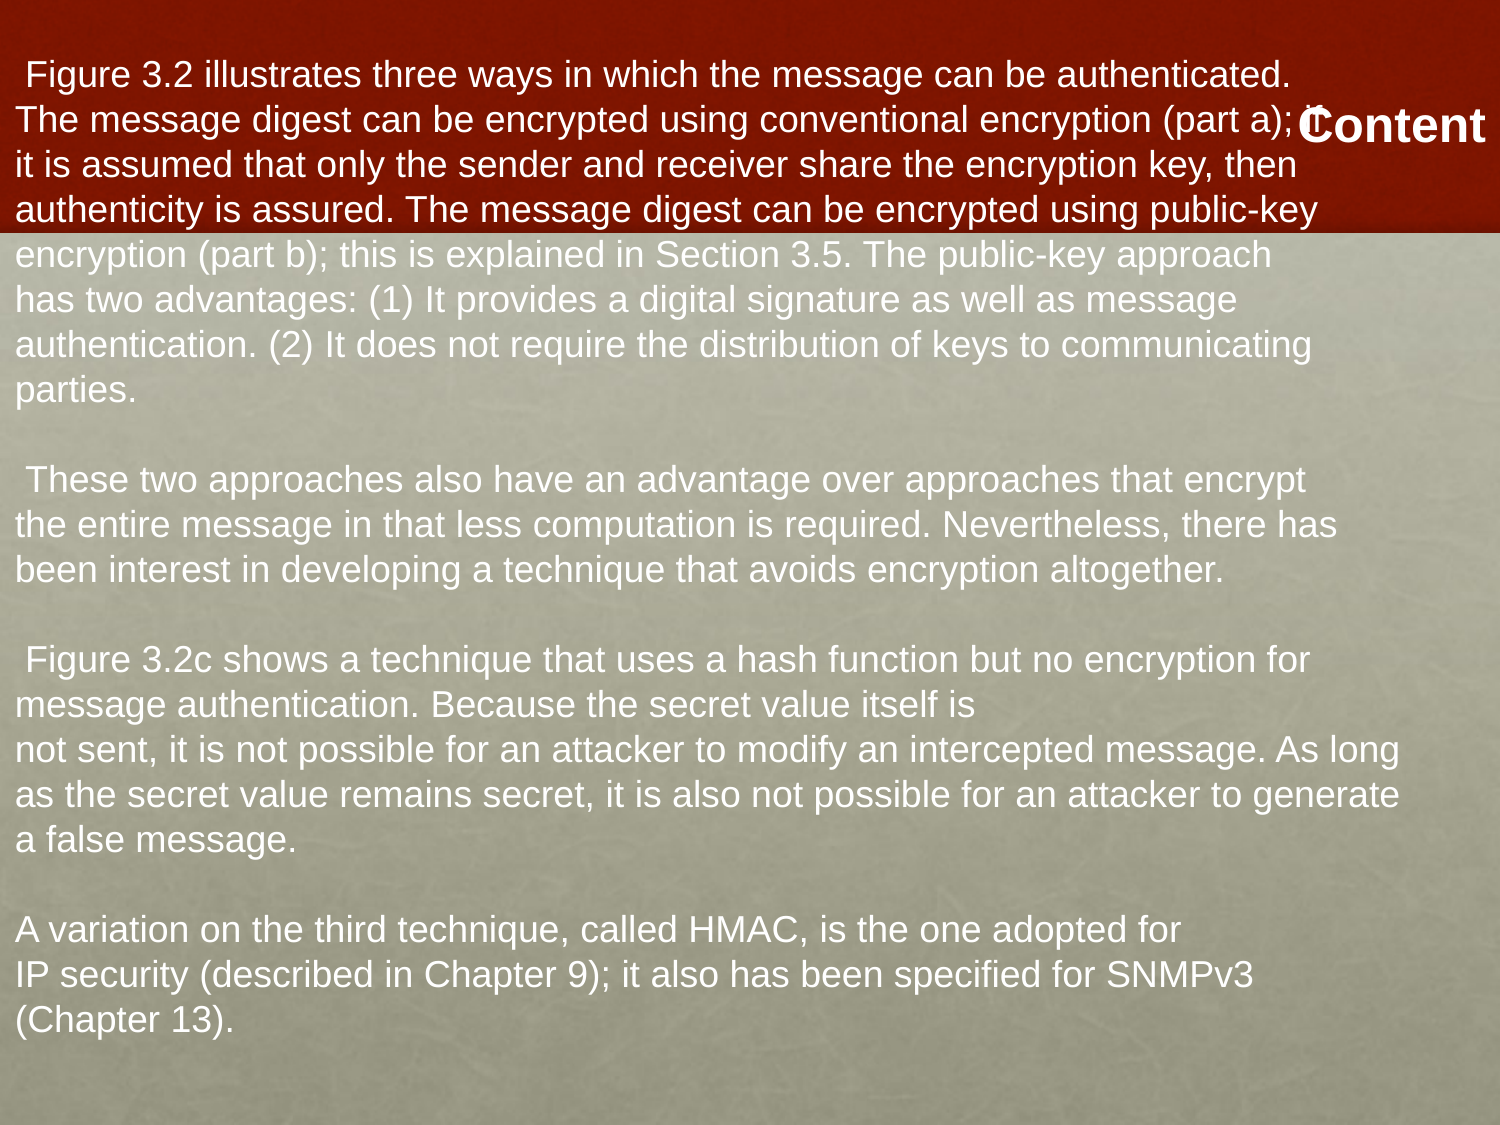

Figure 3.2 illustrates three ways in which the message can be authenticated.
The message digest can be encrypted using conventional encryption (part a); if
it is assumed that only the sender and receiver share the encryption key, then
authenticity is assured. The message digest can be encrypted using public-key
encryption (part b); this is explained in Section 3.5. The public-key approach
has two advantages: (1) It provides a digital signature as well as message
authentication. (2) It does not require the distribution of keys to communicating
parties.

 These two approaches also have an advantage over approaches that encrypt
the entire message in that less computation is required. Nevertheless, there has
been interest in developing a technique that avoids encryption altogether.

 Figure 3.2c shows a technique that uses a hash function but no encryption for
message authentication. Because the secret value itself is
not sent, it is not possible for an attacker to modify an intercepted message. As long
as the secret value remains secret, it is also not possible for an attacker to generate
a false message.

A variation on the third technique, called HMAC, is the one adopted for
IP security (described in Chapter 9); it also has been specified for SNMPv3
(Chapter 13).